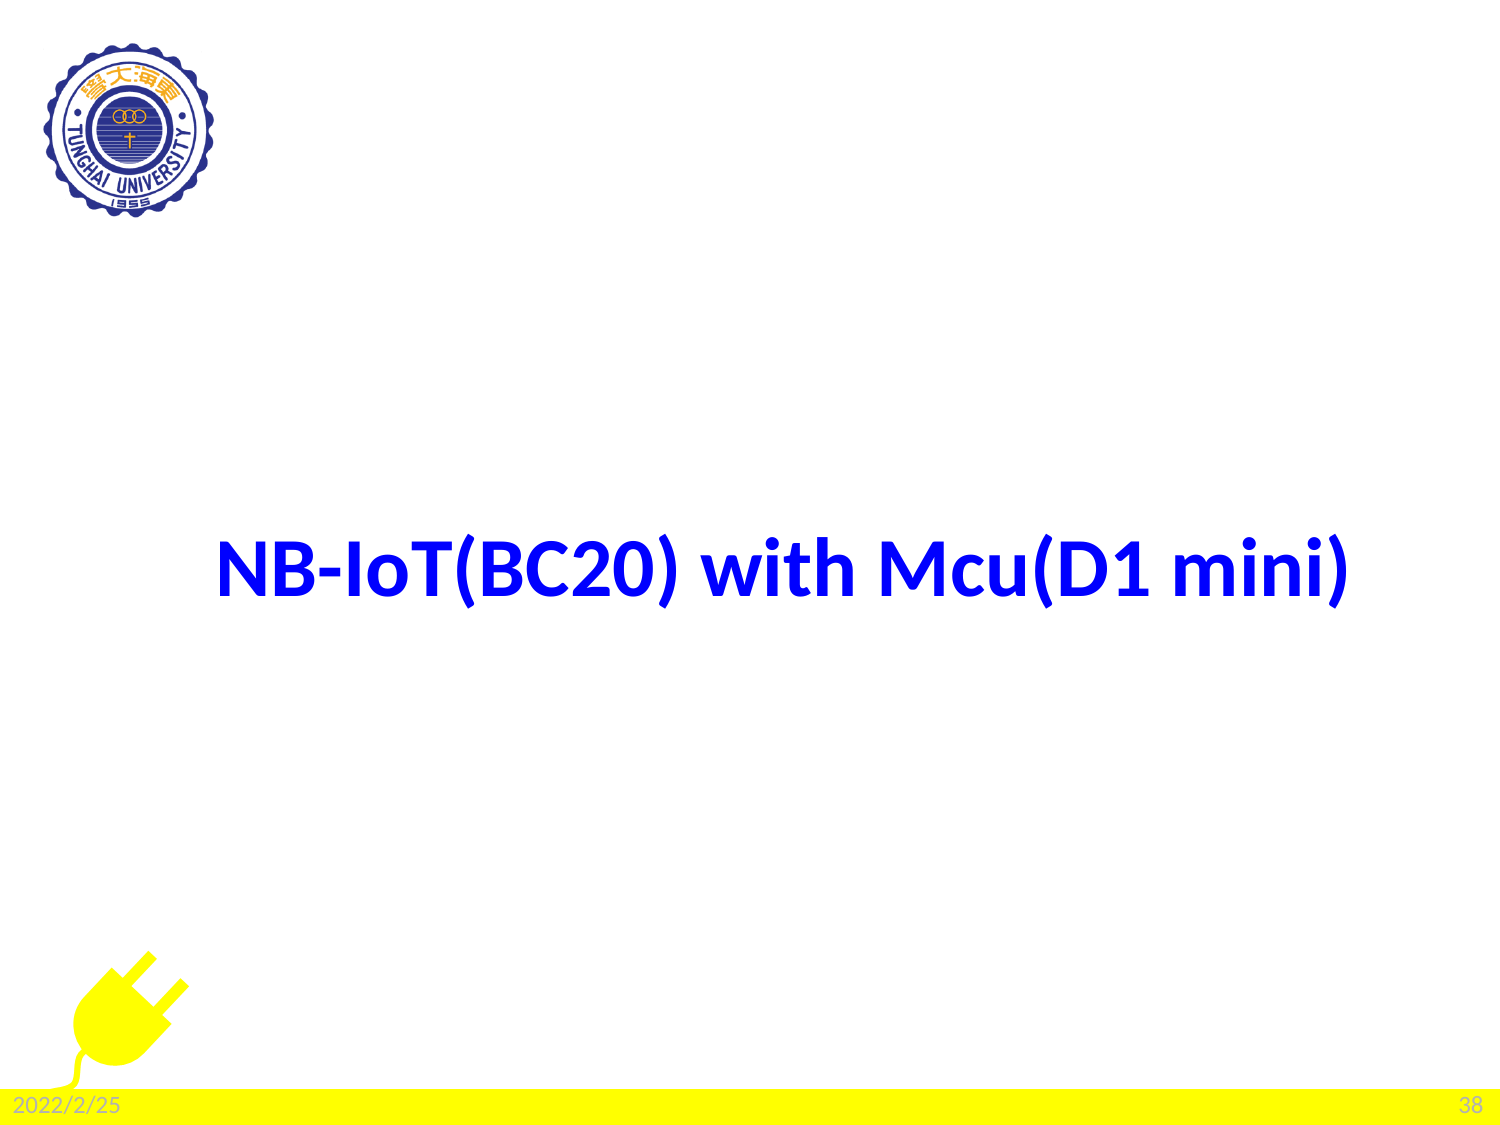

# NB-IoT(BC20) with Mcu(D1 mini)
2022/2/25

38